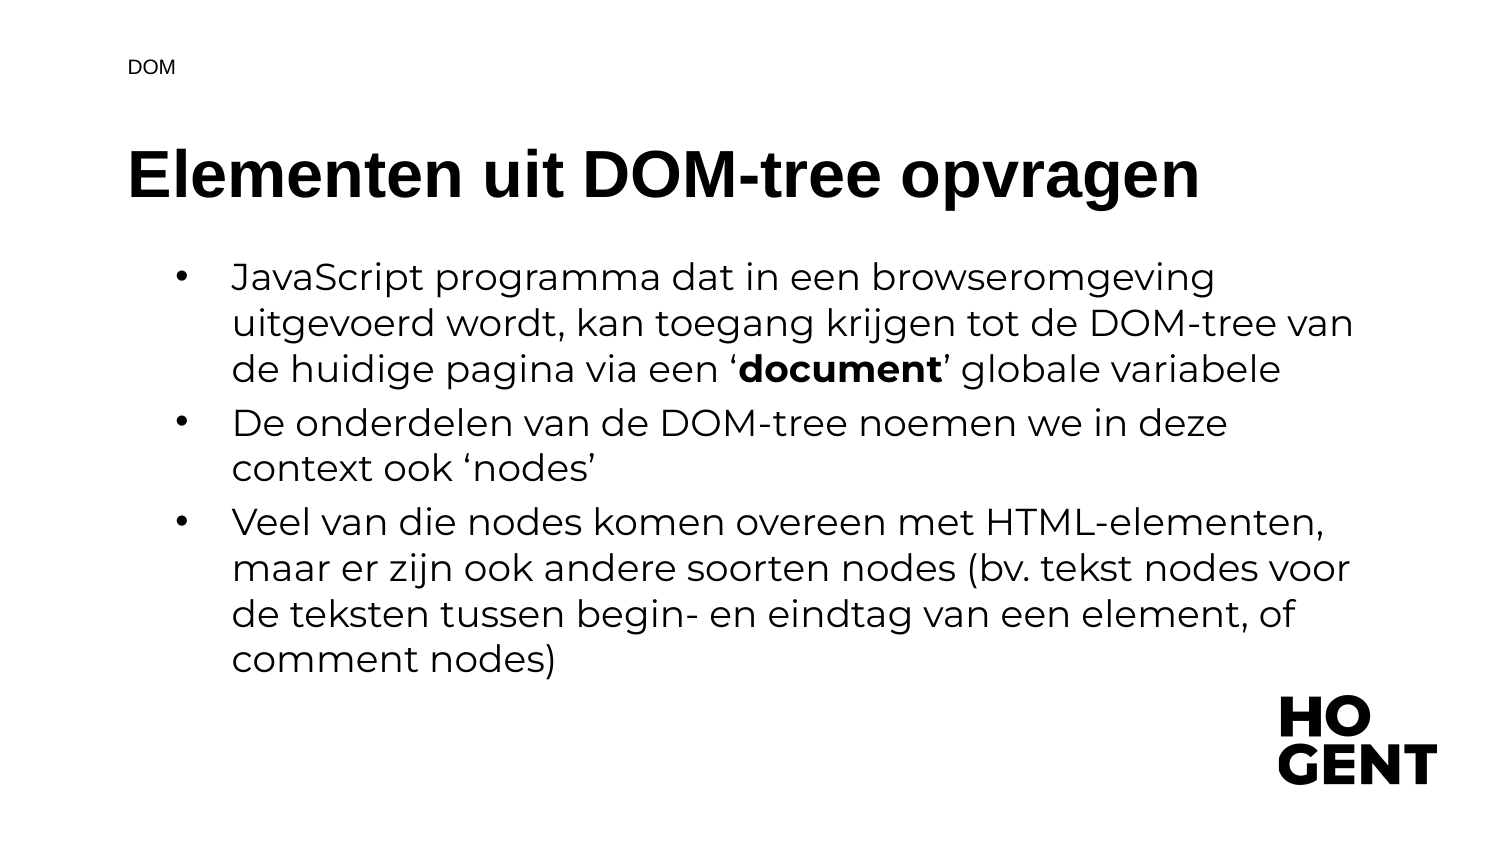

DOM
Elementen uit DOM-tree opvragen
JavaScript programma dat in een browseromgeving uitgevoerd wordt, kan toegang krijgen tot de DOM-tree van de huidige pagina via een ‘document’ globale variabele
De onderdelen van de DOM-tree noemen we in deze context ook ‘nodes’
Veel van die nodes komen overeen met HTML-elementen, maar er zijn ook andere soorten nodes (bv. tekst nodes voor de teksten tussen begin- en eindtag van een element, of comment nodes)